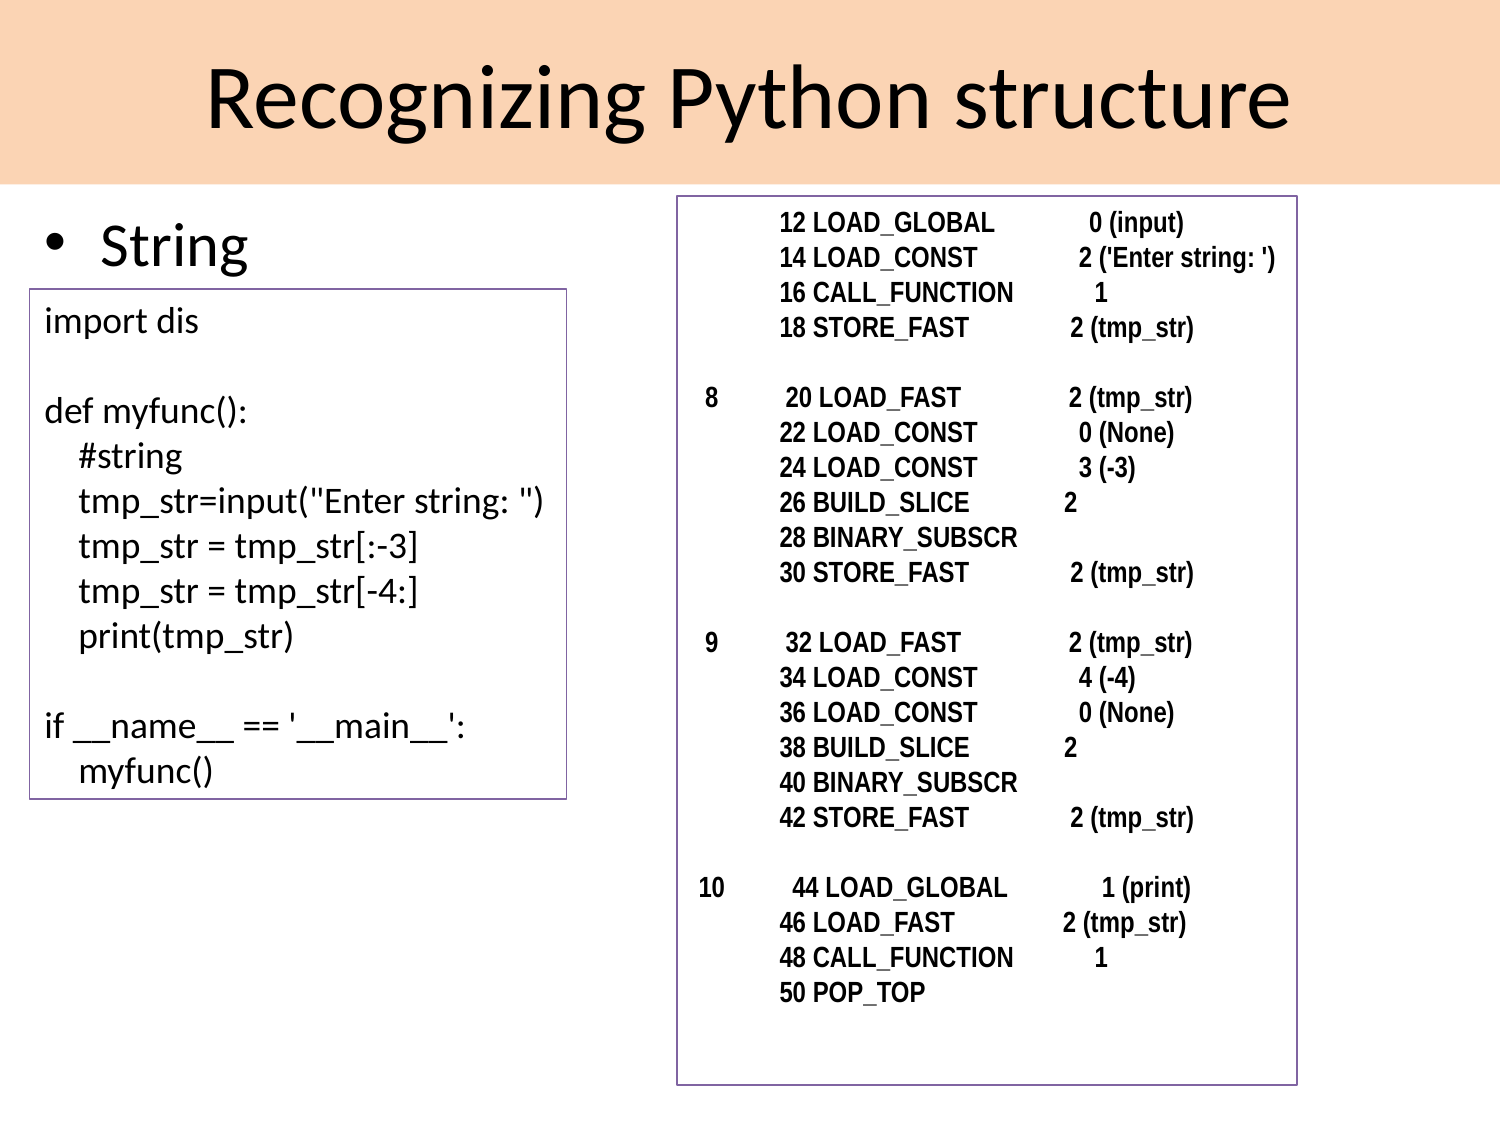

# Recognizing Python structure
String
             12 LOAD_GLOBAL              0 (input)
             14 LOAD_CONST               2 ('Enter string: ')
             16 CALL_FUNCTION            1
             18 STORE_FAST               2 (tmp_str)

  8          20 LOAD_FAST                2 (tmp_str)
             22 LOAD_CONST               0 (None)
             24 LOAD_CONST               3 (-3)
             26 BUILD_SLICE              2
             28 BINARY_SUBSCR
             30 STORE_FAST               2 (tmp_str)

  9          32 LOAD_FAST                2 (tmp_str)
             34 LOAD_CONST               4 (-4)
             36 LOAD_CONST               0 (None)
             38 BUILD_SLICE              2
             40 BINARY_SUBSCR
             42 STORE_FAST               2 (tmp_str)

 10          44 LOAD_GLOBAL              1 (print)
             46 LOAD_FAST                2 (tmp_str)
             48 CALL_FUNCTION            1
             50 POP_TOP

import dis

def myfunc():
    #string
    tmp_str=input("Enter string: ")
    tmp_str = tmp_str[:-3]
    tmp_str = tmp_str[-4:]
    print(tmp_str)

if __name__ == '__main__':
    myfunc()